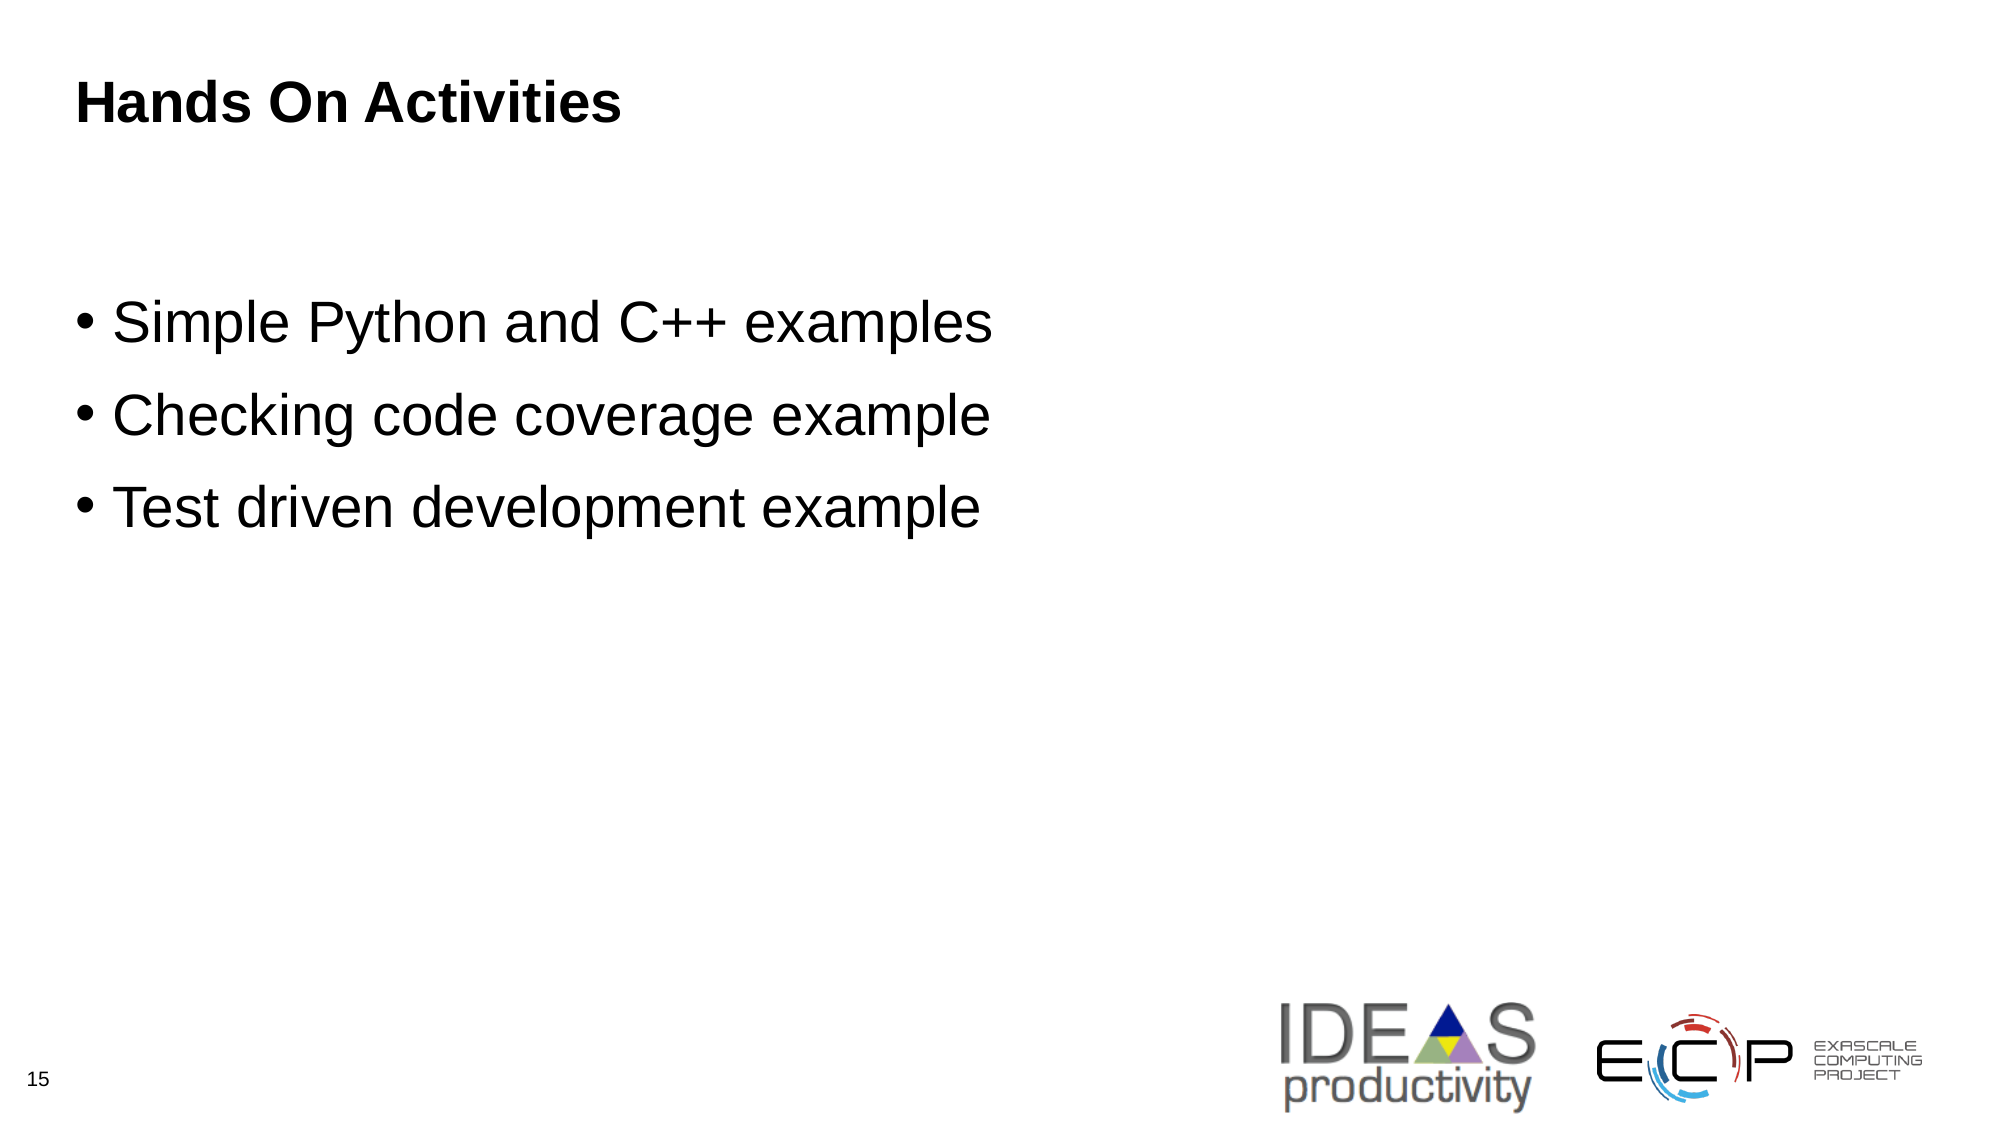

# Hands On Activities
Simple Python and C++ examples
Checking code coverage example
Test driven development example